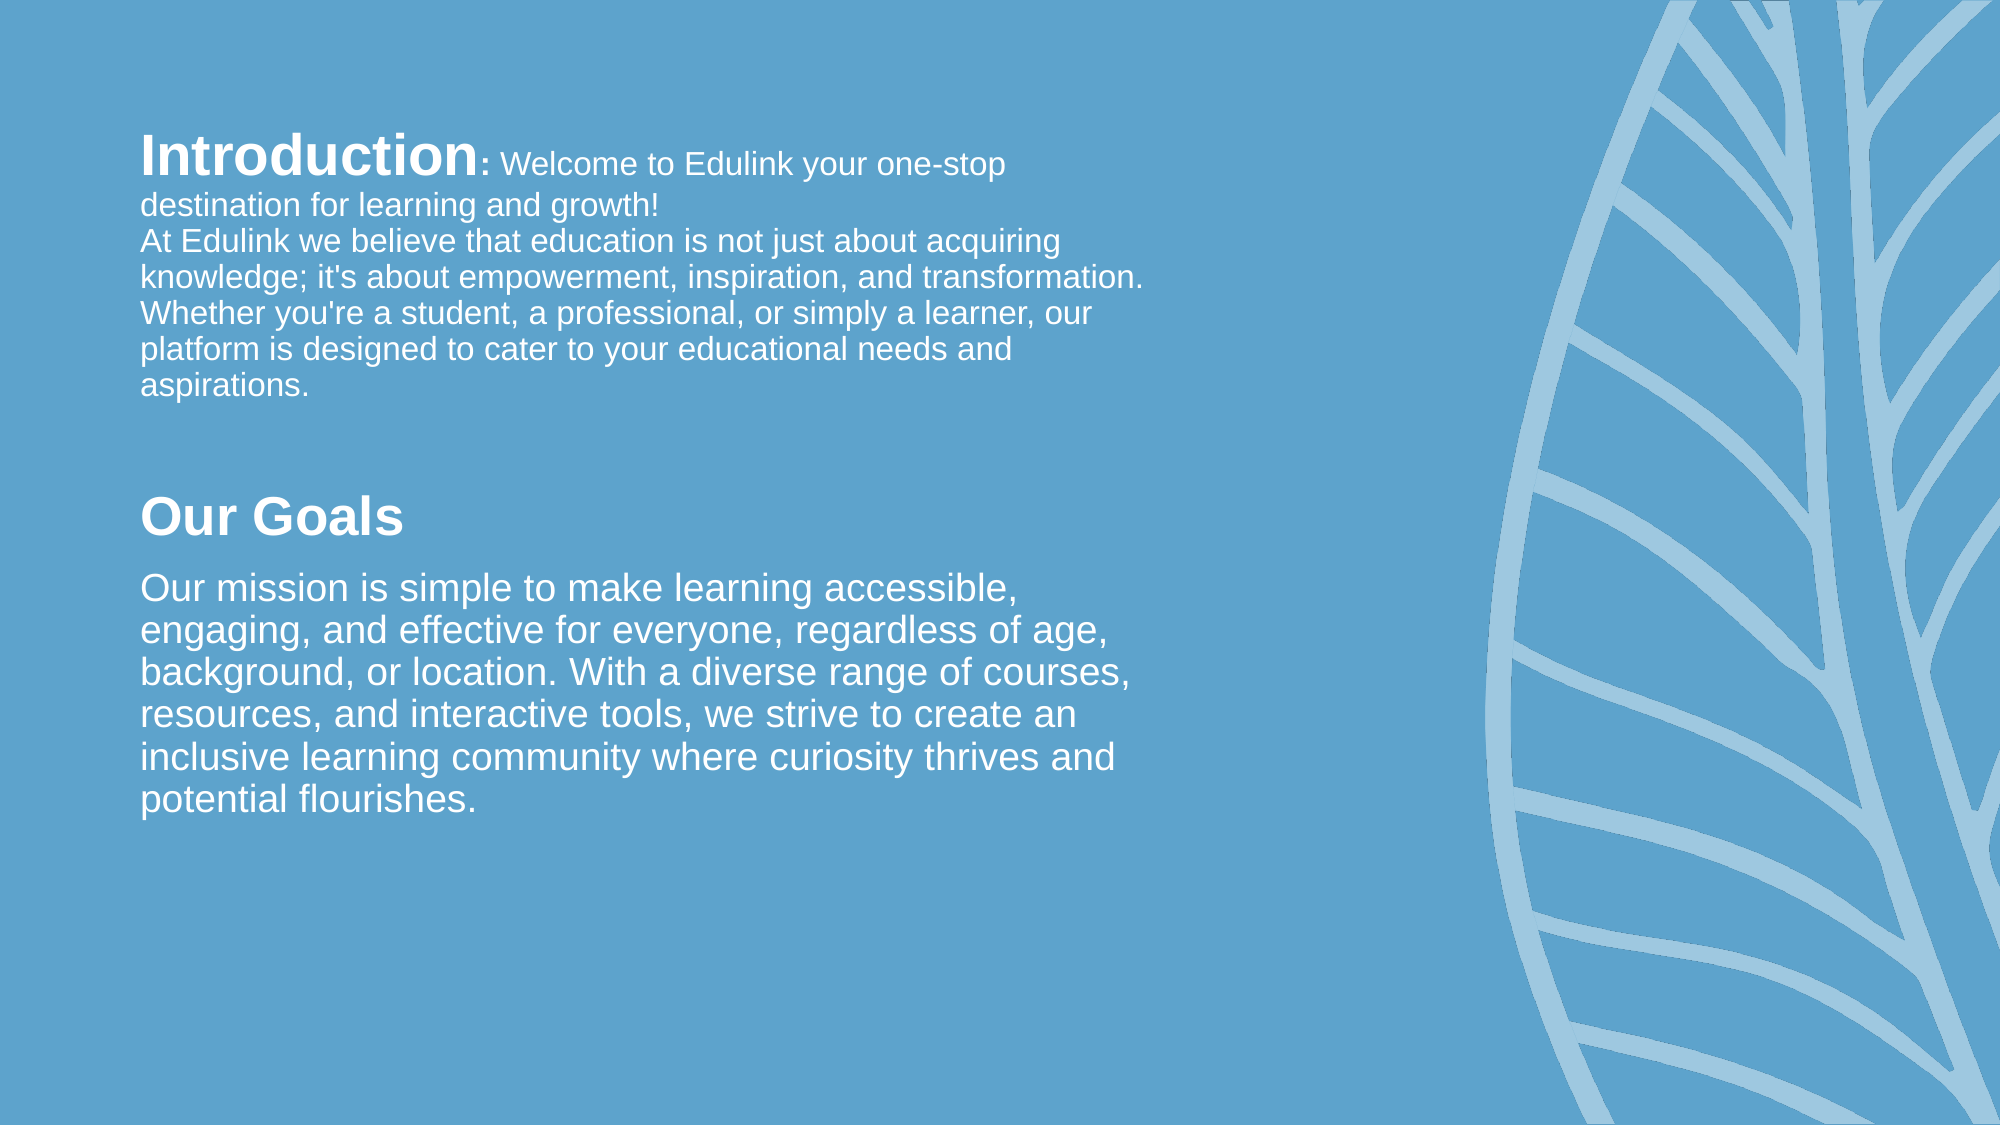

# Introduction: Welcome to Edulink your one-stop destination for learning and growth! At Edulink we believe that education is not just about acquiring knowledge; it's about empowerment, inspiration, and transformation. Whether you're a student, a professional, or simply a learner, our platform is designed to cater to your educational needs and aspirations.
Our Goals
Our mission is simple to make learning accessible, engaging, and effective for everyone, regardless of age, background, or location. With a diverse range of courses, resources, and interactive tools, we strive to create an inclusive learning community where curiosity thrives and potential flourishes.